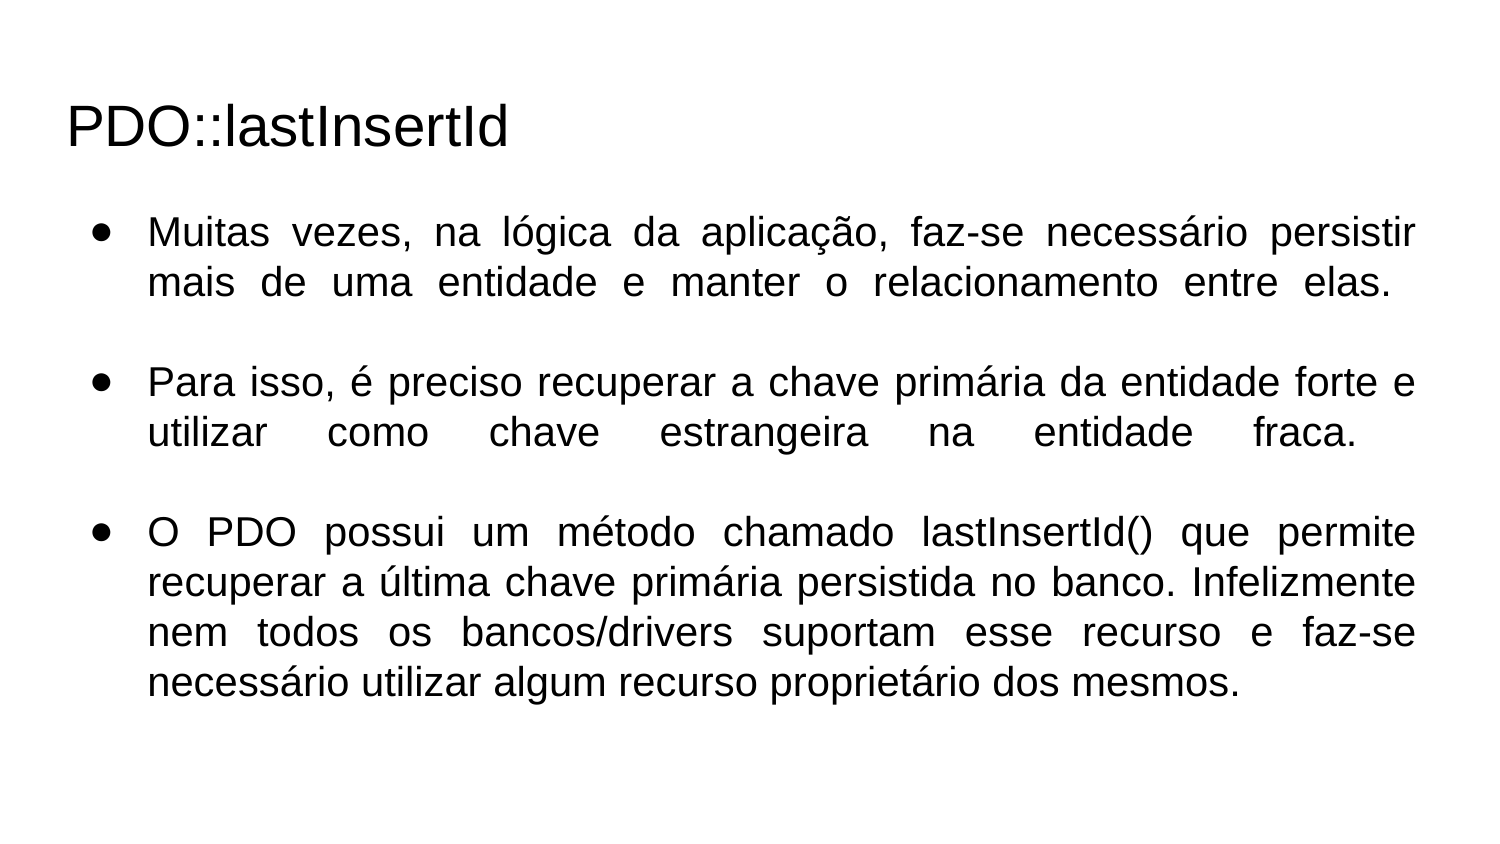

# PDO::lastInsertId
Muitas vezes, na lógica da aplicação, faz-se necessário persistir mais de uma entidade e manter o relacionamento entre elas.
Para isso, é preciso recuperar a chave primária da entidade forte e utilizar como chave estrangeira na entidade fraca.
O PDO possui um método chamado lastInsertId() que permite recuperar a última chave primária persistida no banco. Infelizmente nem todos os bancos/drivers suportam esse recurso e faz-se necessário utilizar algum recurso proprietário dos mesmos.